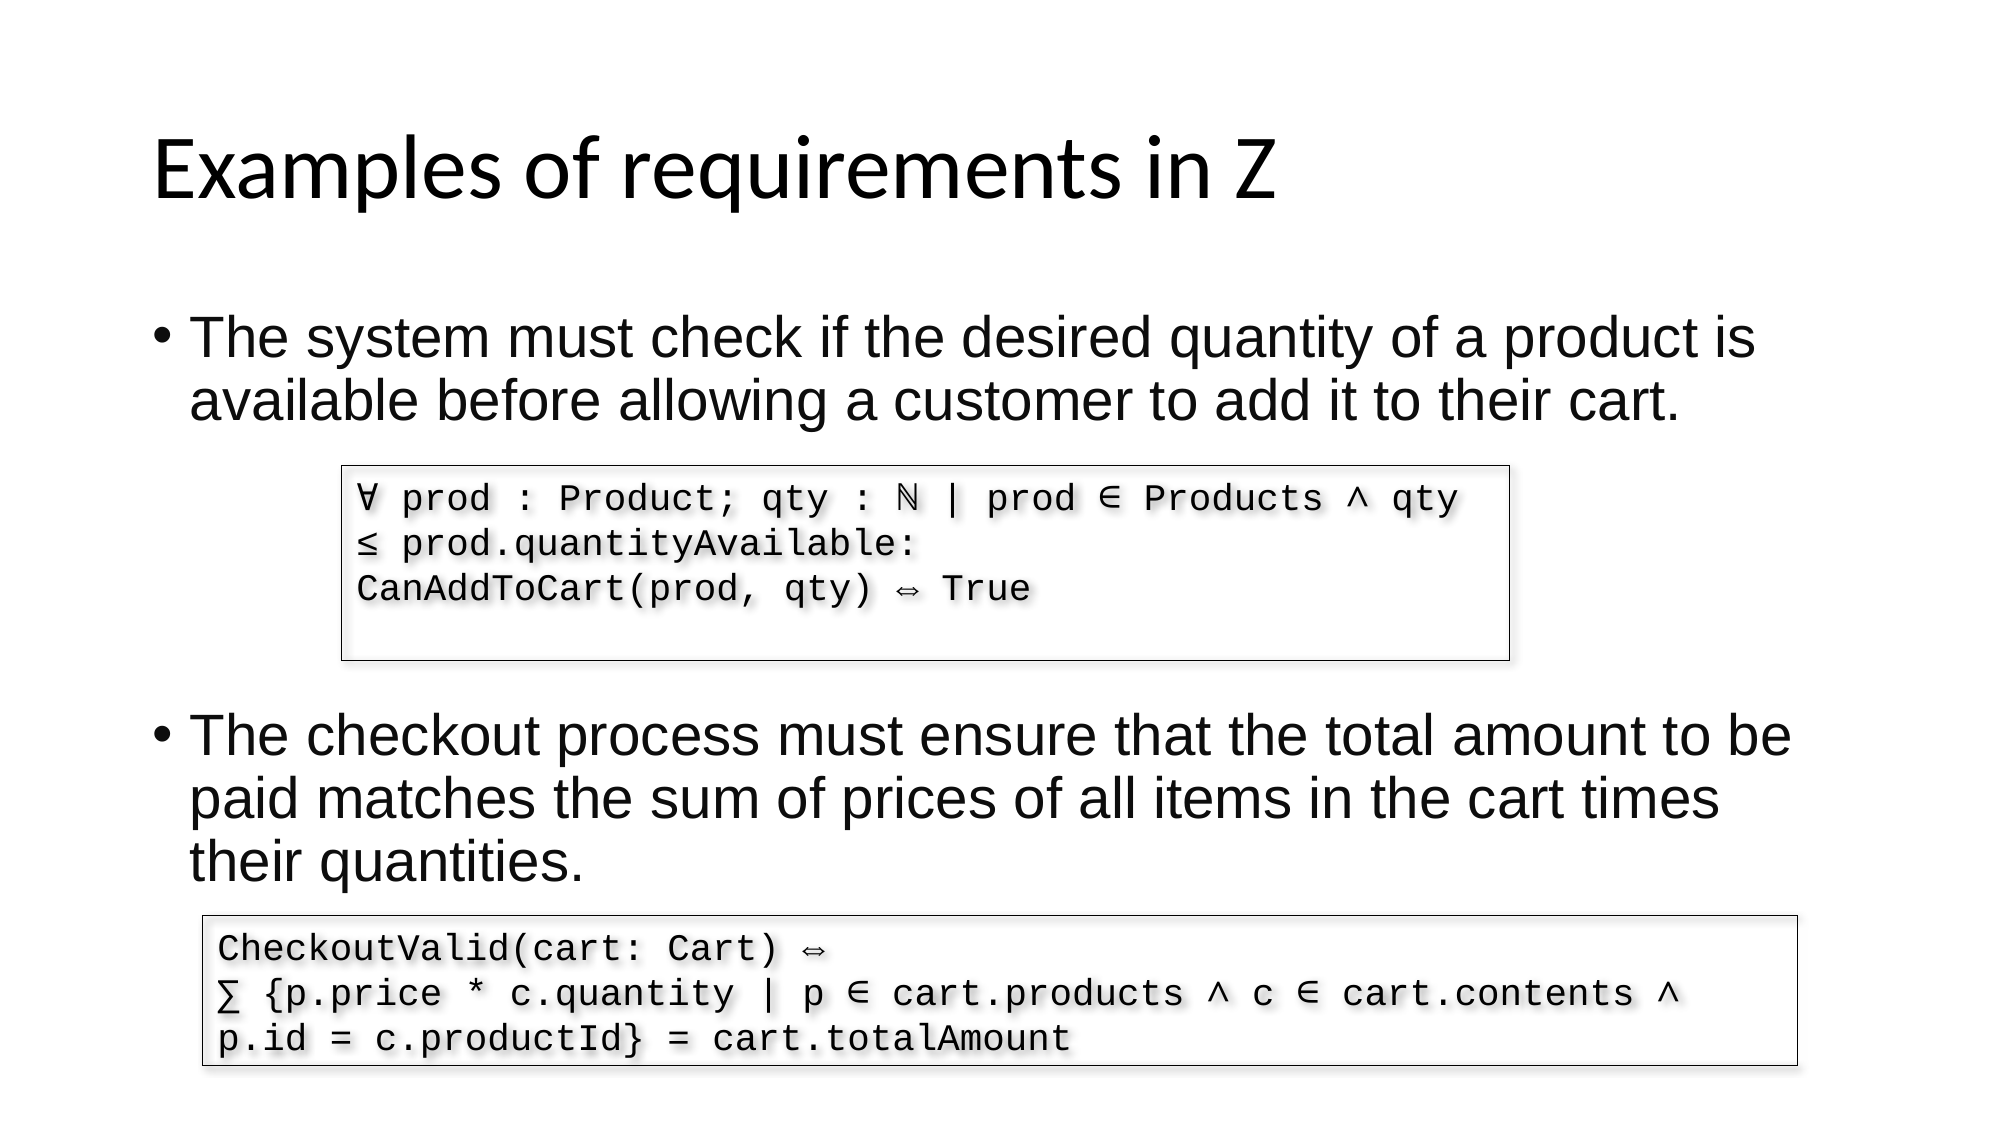

# Examples of requirements in Z
The system must check if the desired quantity of a product is available before allowing a customer to add it to their cart.

The checkout process must ensure that the total amount to be paid matches the sum of prices of all items in the cart times their quantities.
∀ prod : Product; qty : ℕ | prod ∈ Products ∧ qty ≤ prod.quantityAvailable:
CanAddToCart(prod, qty) ⇔ True

CheckoutValid(cart: Cart) ⇔
∑ {p.price * c.quantity | p ∈ cart.products ∧ c ∈ cart.contents ∧ p.id = c.productId} = cart.totalAmount